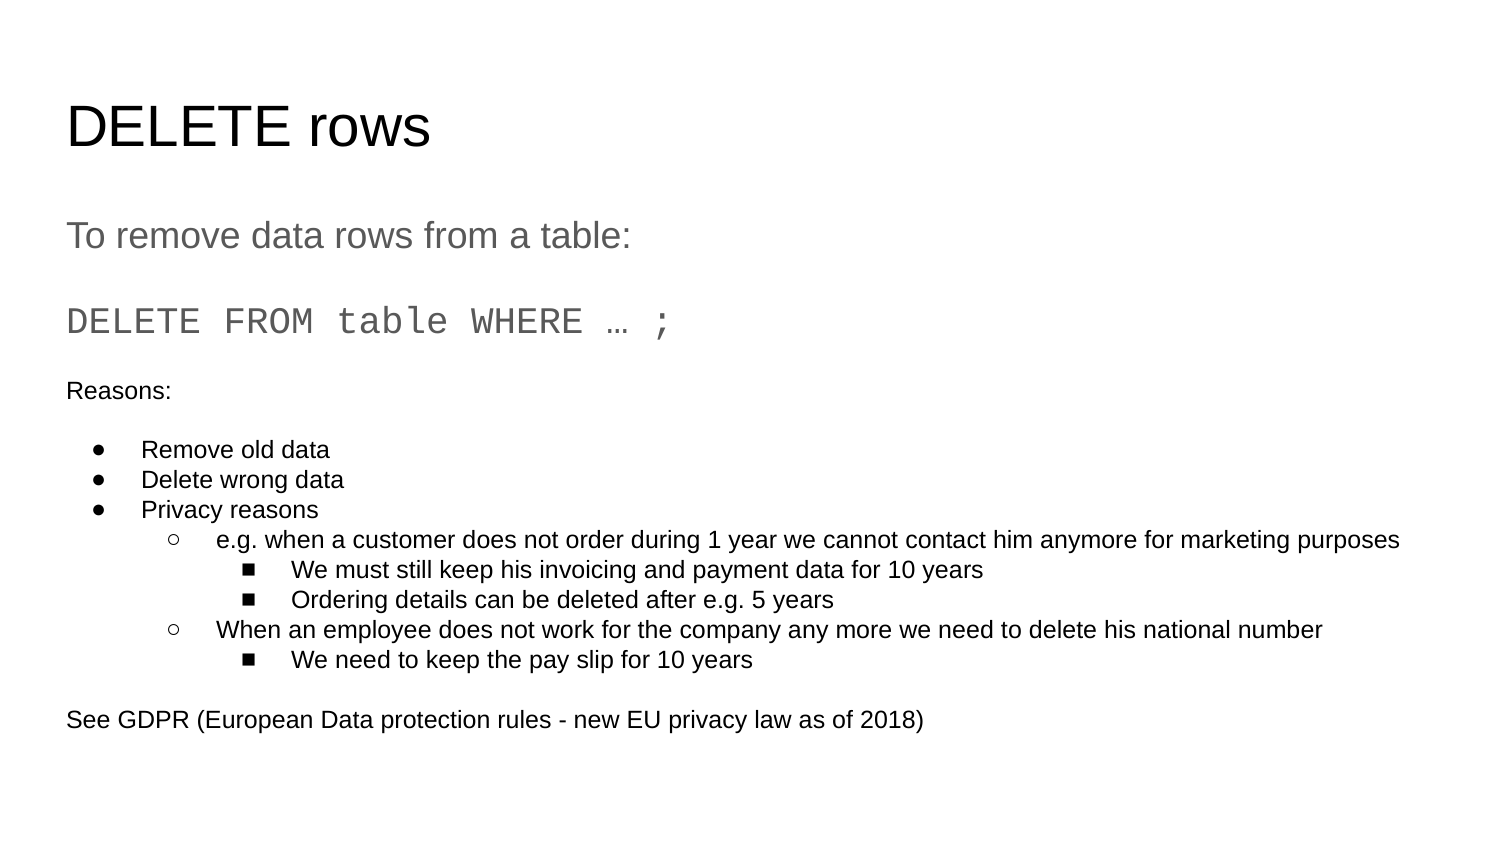

# DELETE rows
To remove data rows from a table:
DELETE FROM table WHERE … ;
Reasons:

Remove old data
Delete wrong data
Privacy reasons
e.g. when a customer does not order during 1 year we cannot contact him anymore for marketing purposes
We must still keep his invoicing and payment data for 10 years
Ordering details can be deleted after e.g. 5 years
When an employee does not work for the company any more we need to delete his national number
We need to keep the pay slip for 10 years

See GDPR (European Data protection rules - new EU privacy law as of 2018)